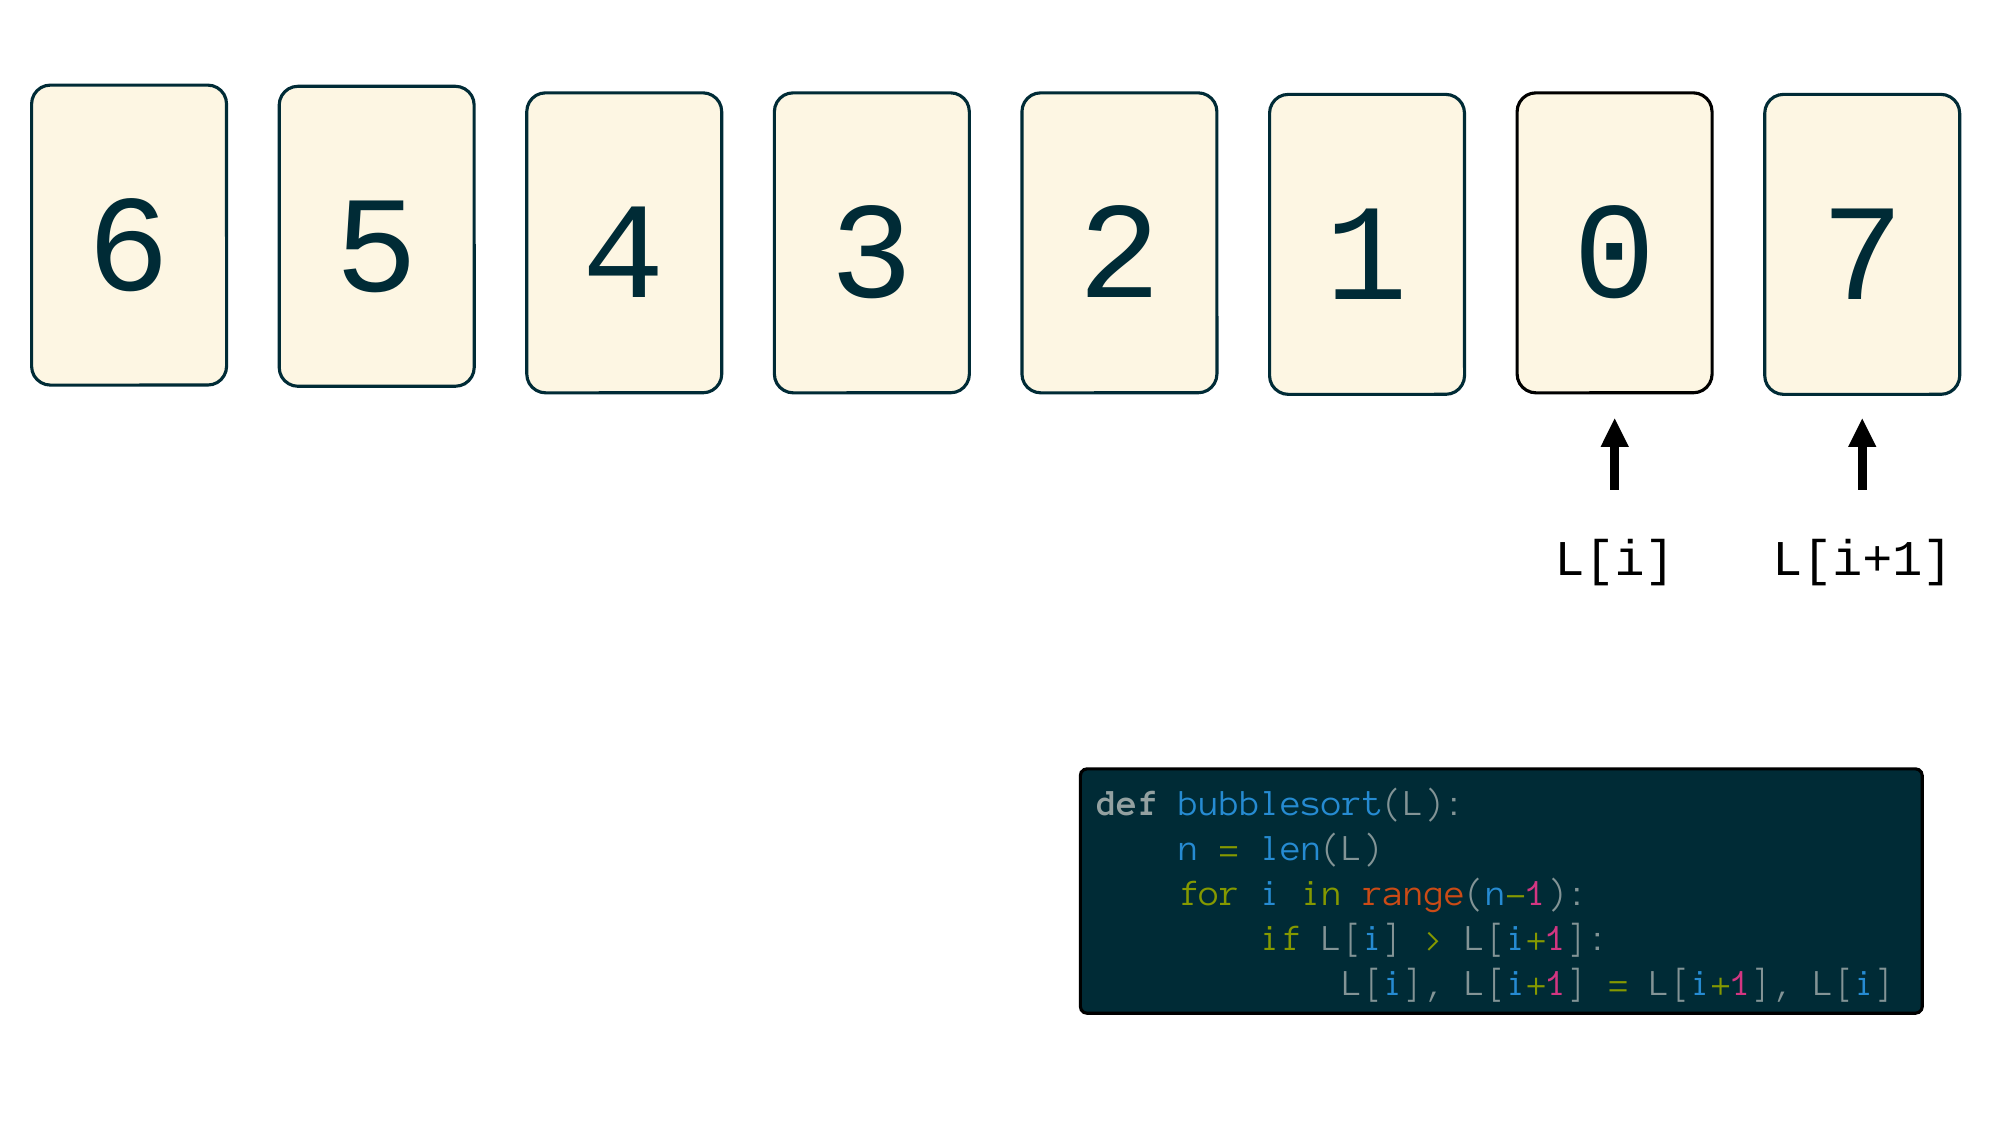

6
5
4
3
2
0
1
7
L[i]
L[i+1]